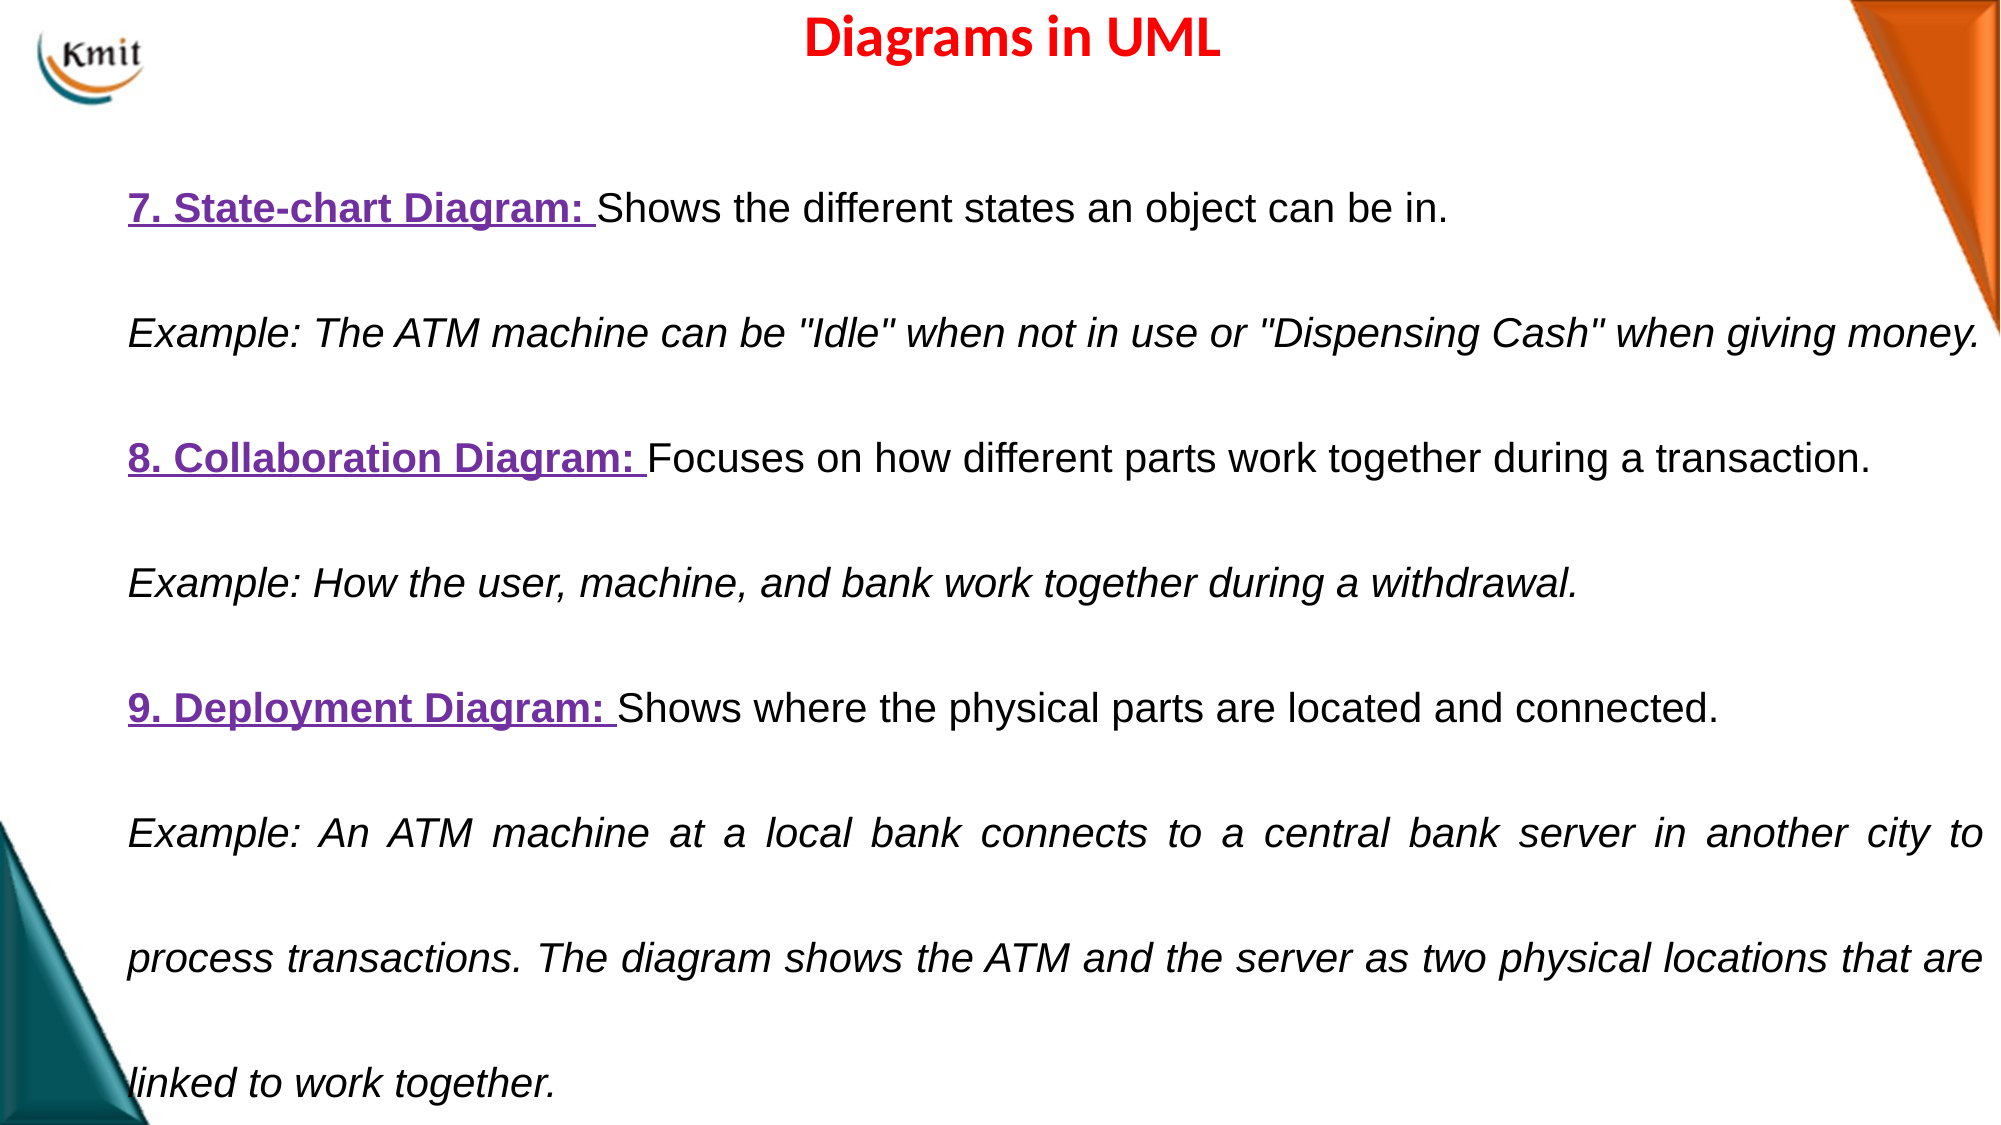

# Diagrams in UML
7. State-chart Diagram: Shows the different states an object can be in.
Example: The ATM machine can be "Idle" when not in use or "Dispensing Cash" when giving money.
8. Collaboration Diagram: Focuses on how different parts work together during a transaction.
Example: How the user, machine, and bank work together during a withdrawal.
9. Deployment Diagram: Shows where the physical parts are located and connected.
Example: An ATM machine at a local bank connects to a central bank server in another city to process transactions. The diagram shows the ATM and the server as two physical locations that are linked to work together.